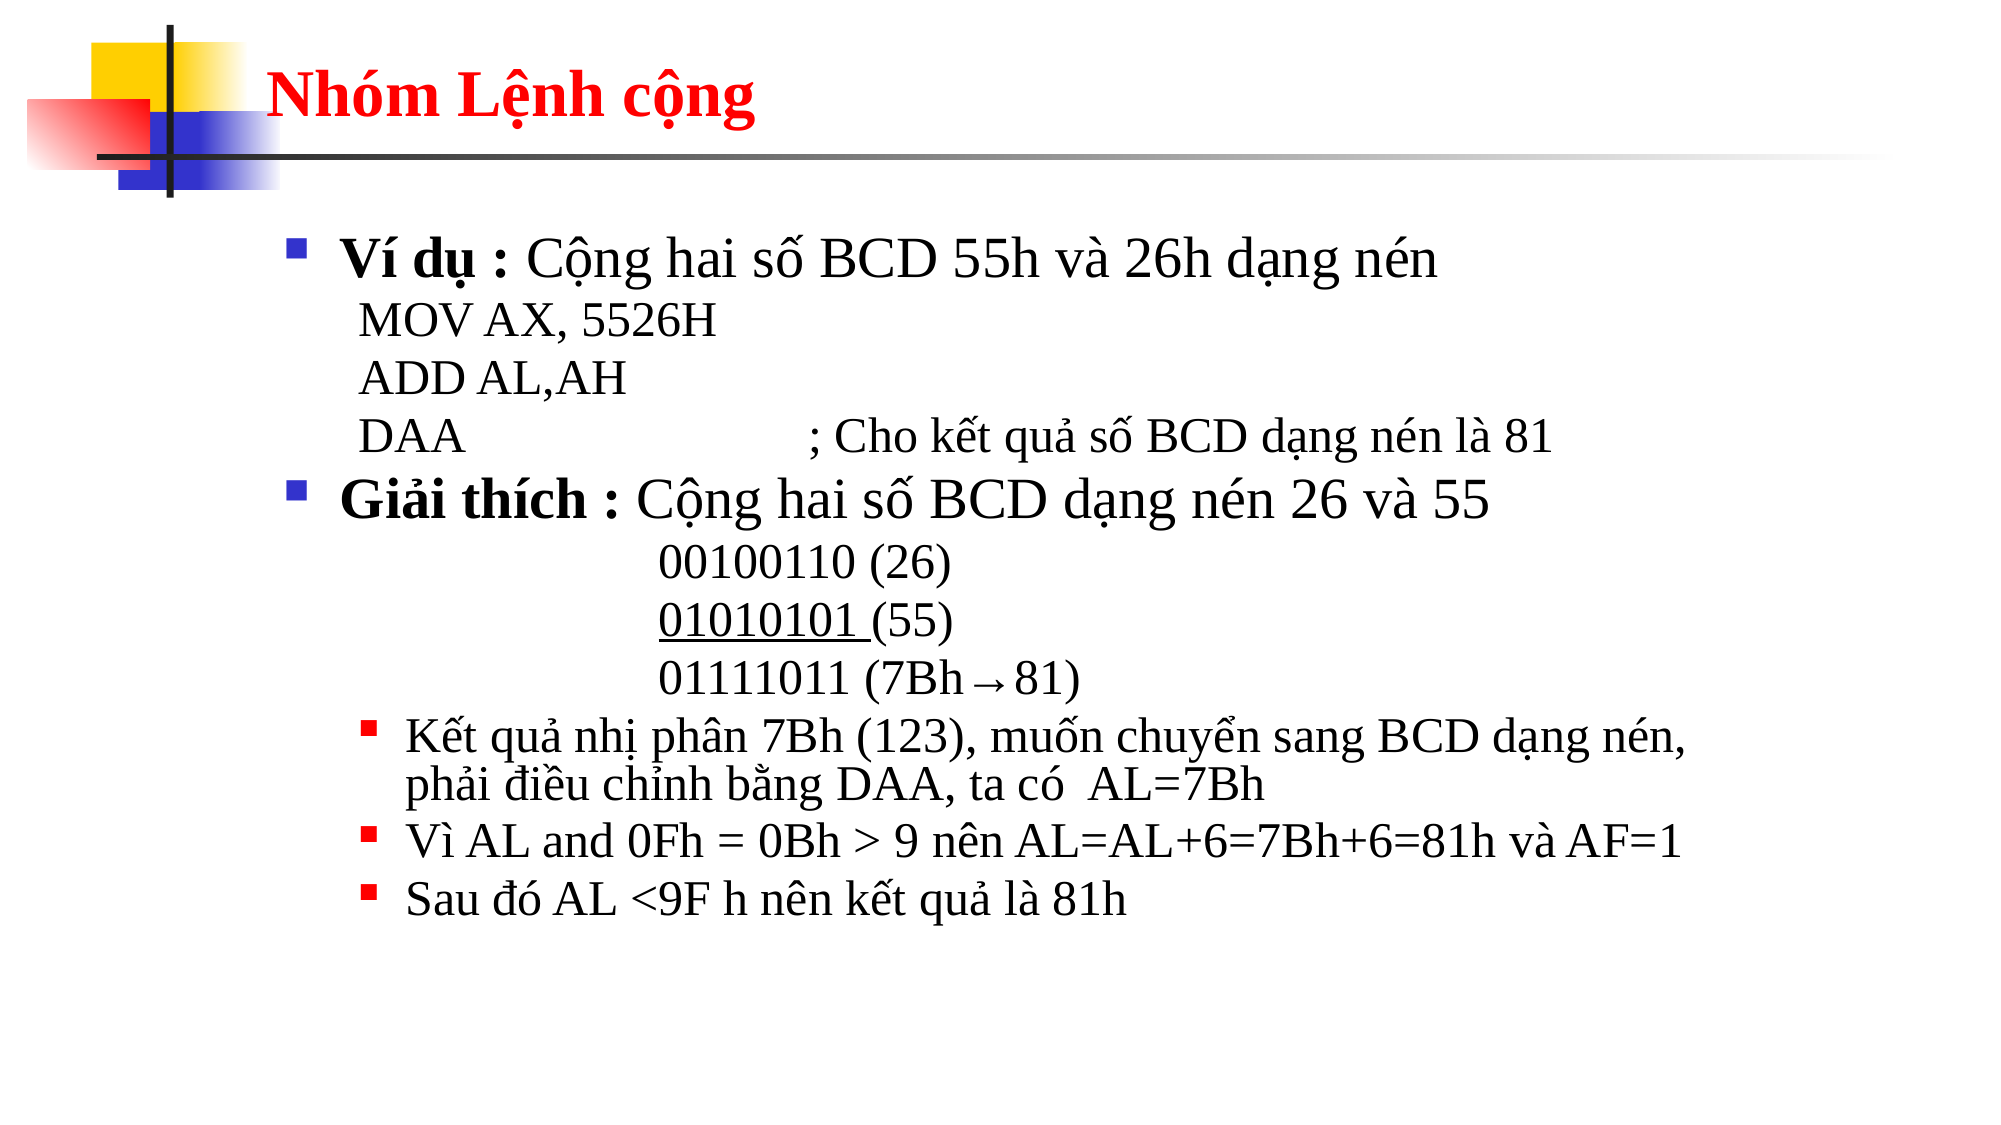

# Nhóm Lệnh cộng
Ví dụ : Cộng hai số BCD 55h và 26h dạng nén
MOV AX, 5526H
ADD AL,AH
DAA			; Cho kết quả số BCD dạng nén là 81
Giải thích : Cộng hai số BCD dạng nén 26 và 55
		00100110 (26)
		01010101 (55)
		01111011 (7Bh→81)
Kết quả nhị phân 7Bh (123), muốn chuyển sang BCD dạng nén, phải điều chỉnh bằng DAA, ta có  AL=7Bh
Vì AL and 0Fh = 0Bh > 9 nên AL=AL+6=7Bh+6=81h và AF=1
Sau đó AL <9F h nên kết quả là 81h